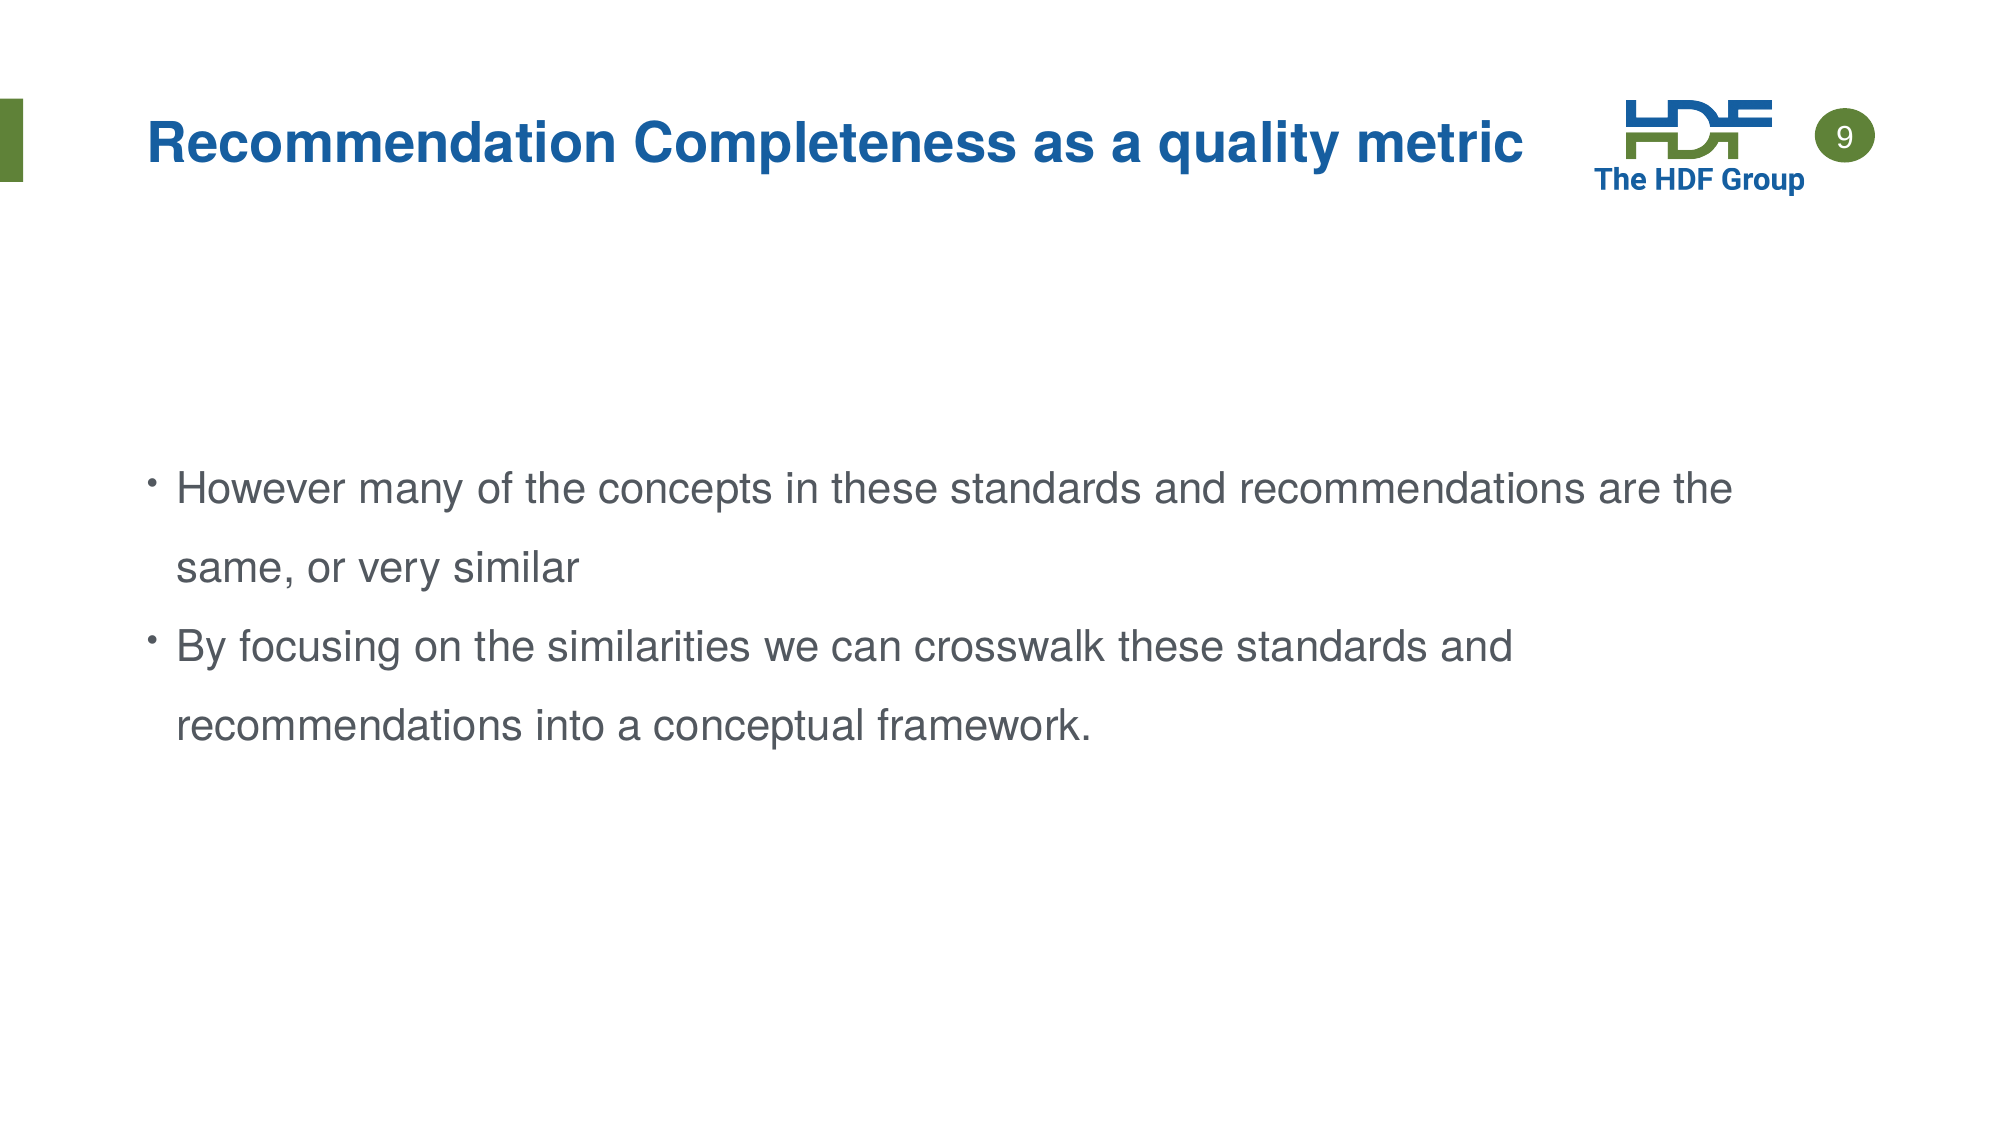

# Recommendation Completeness as a quality metric
However many of the concepts in these standards and recommendations are the same, or very similar
By focusing on the similarities we can crosswalk these standards and recommendations into a conceptual framework.